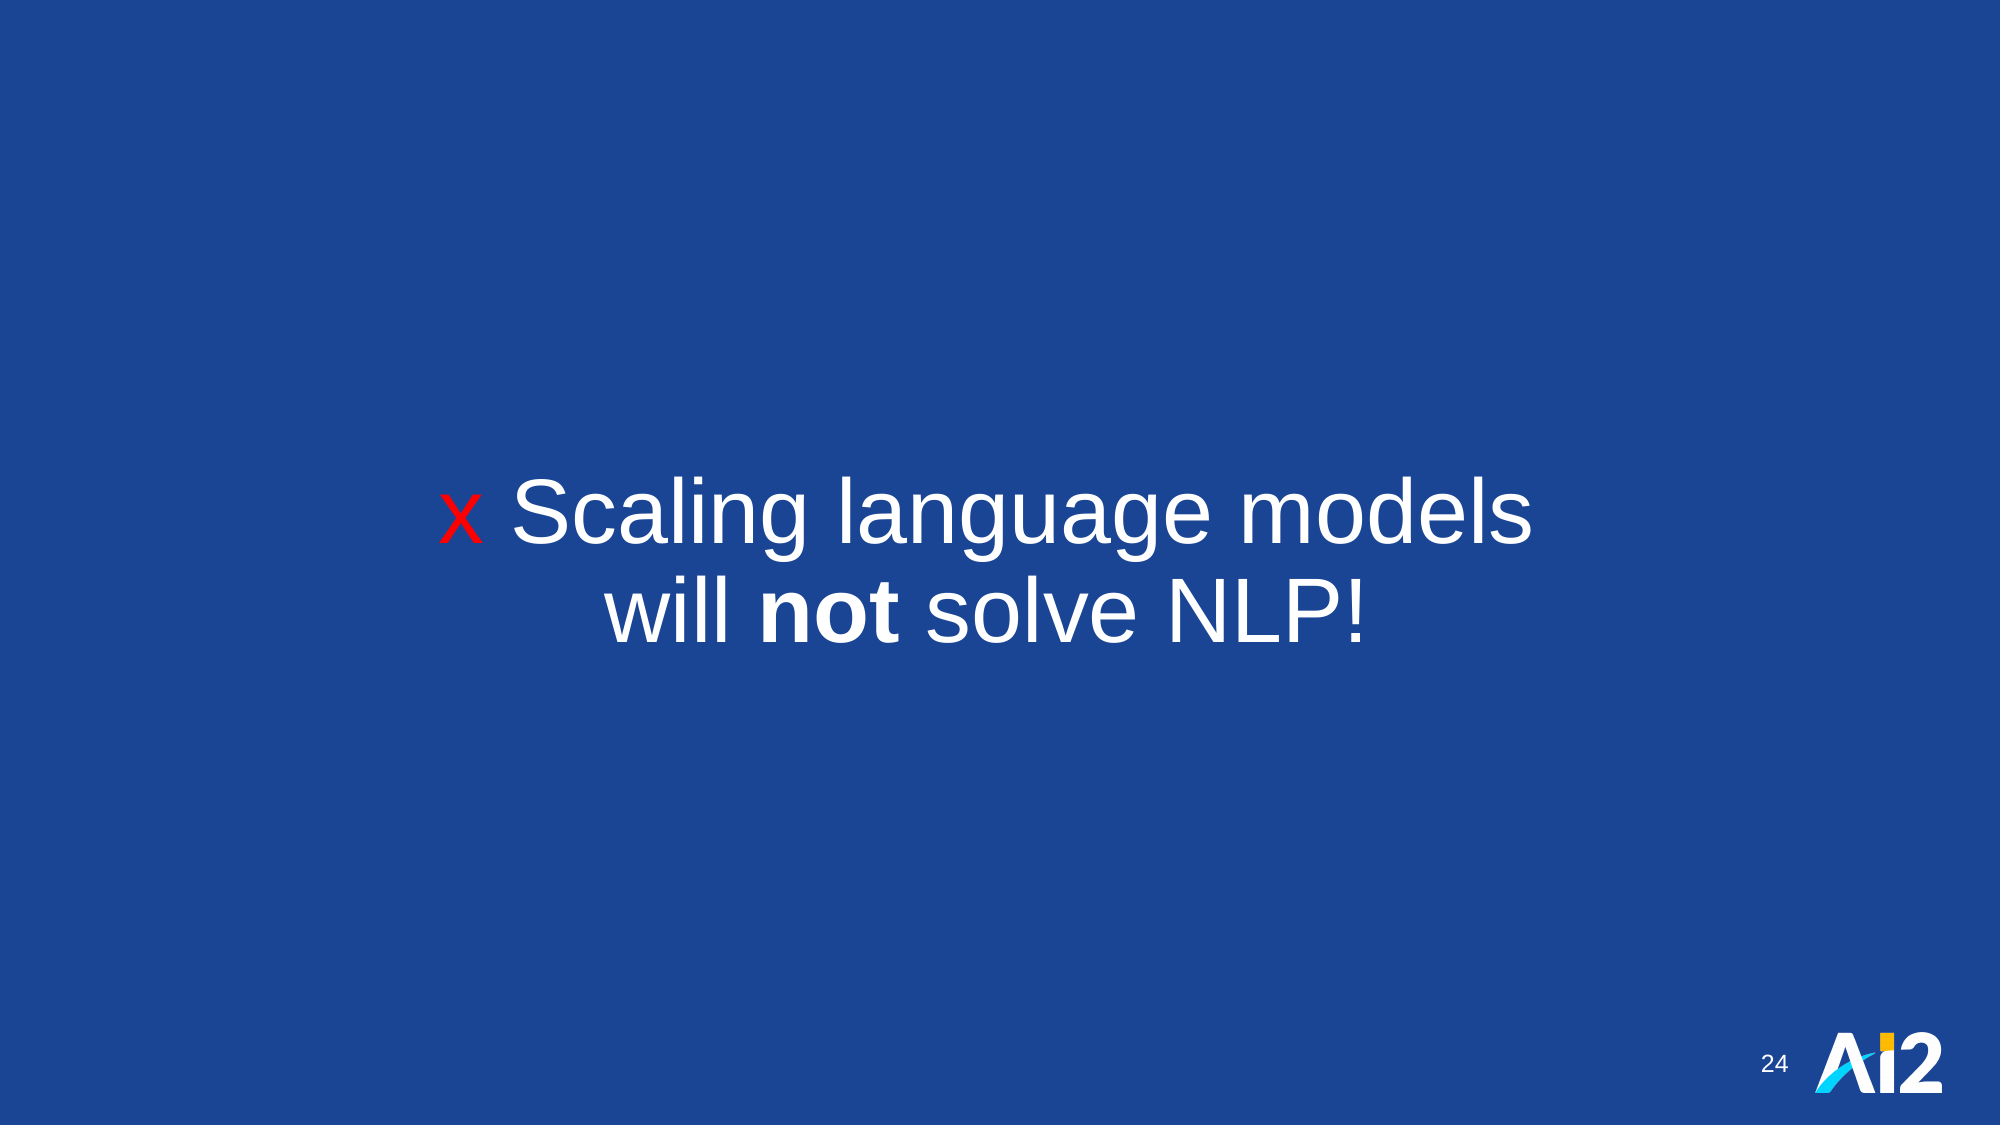

# x Scaling language models will not solve NLP!

24